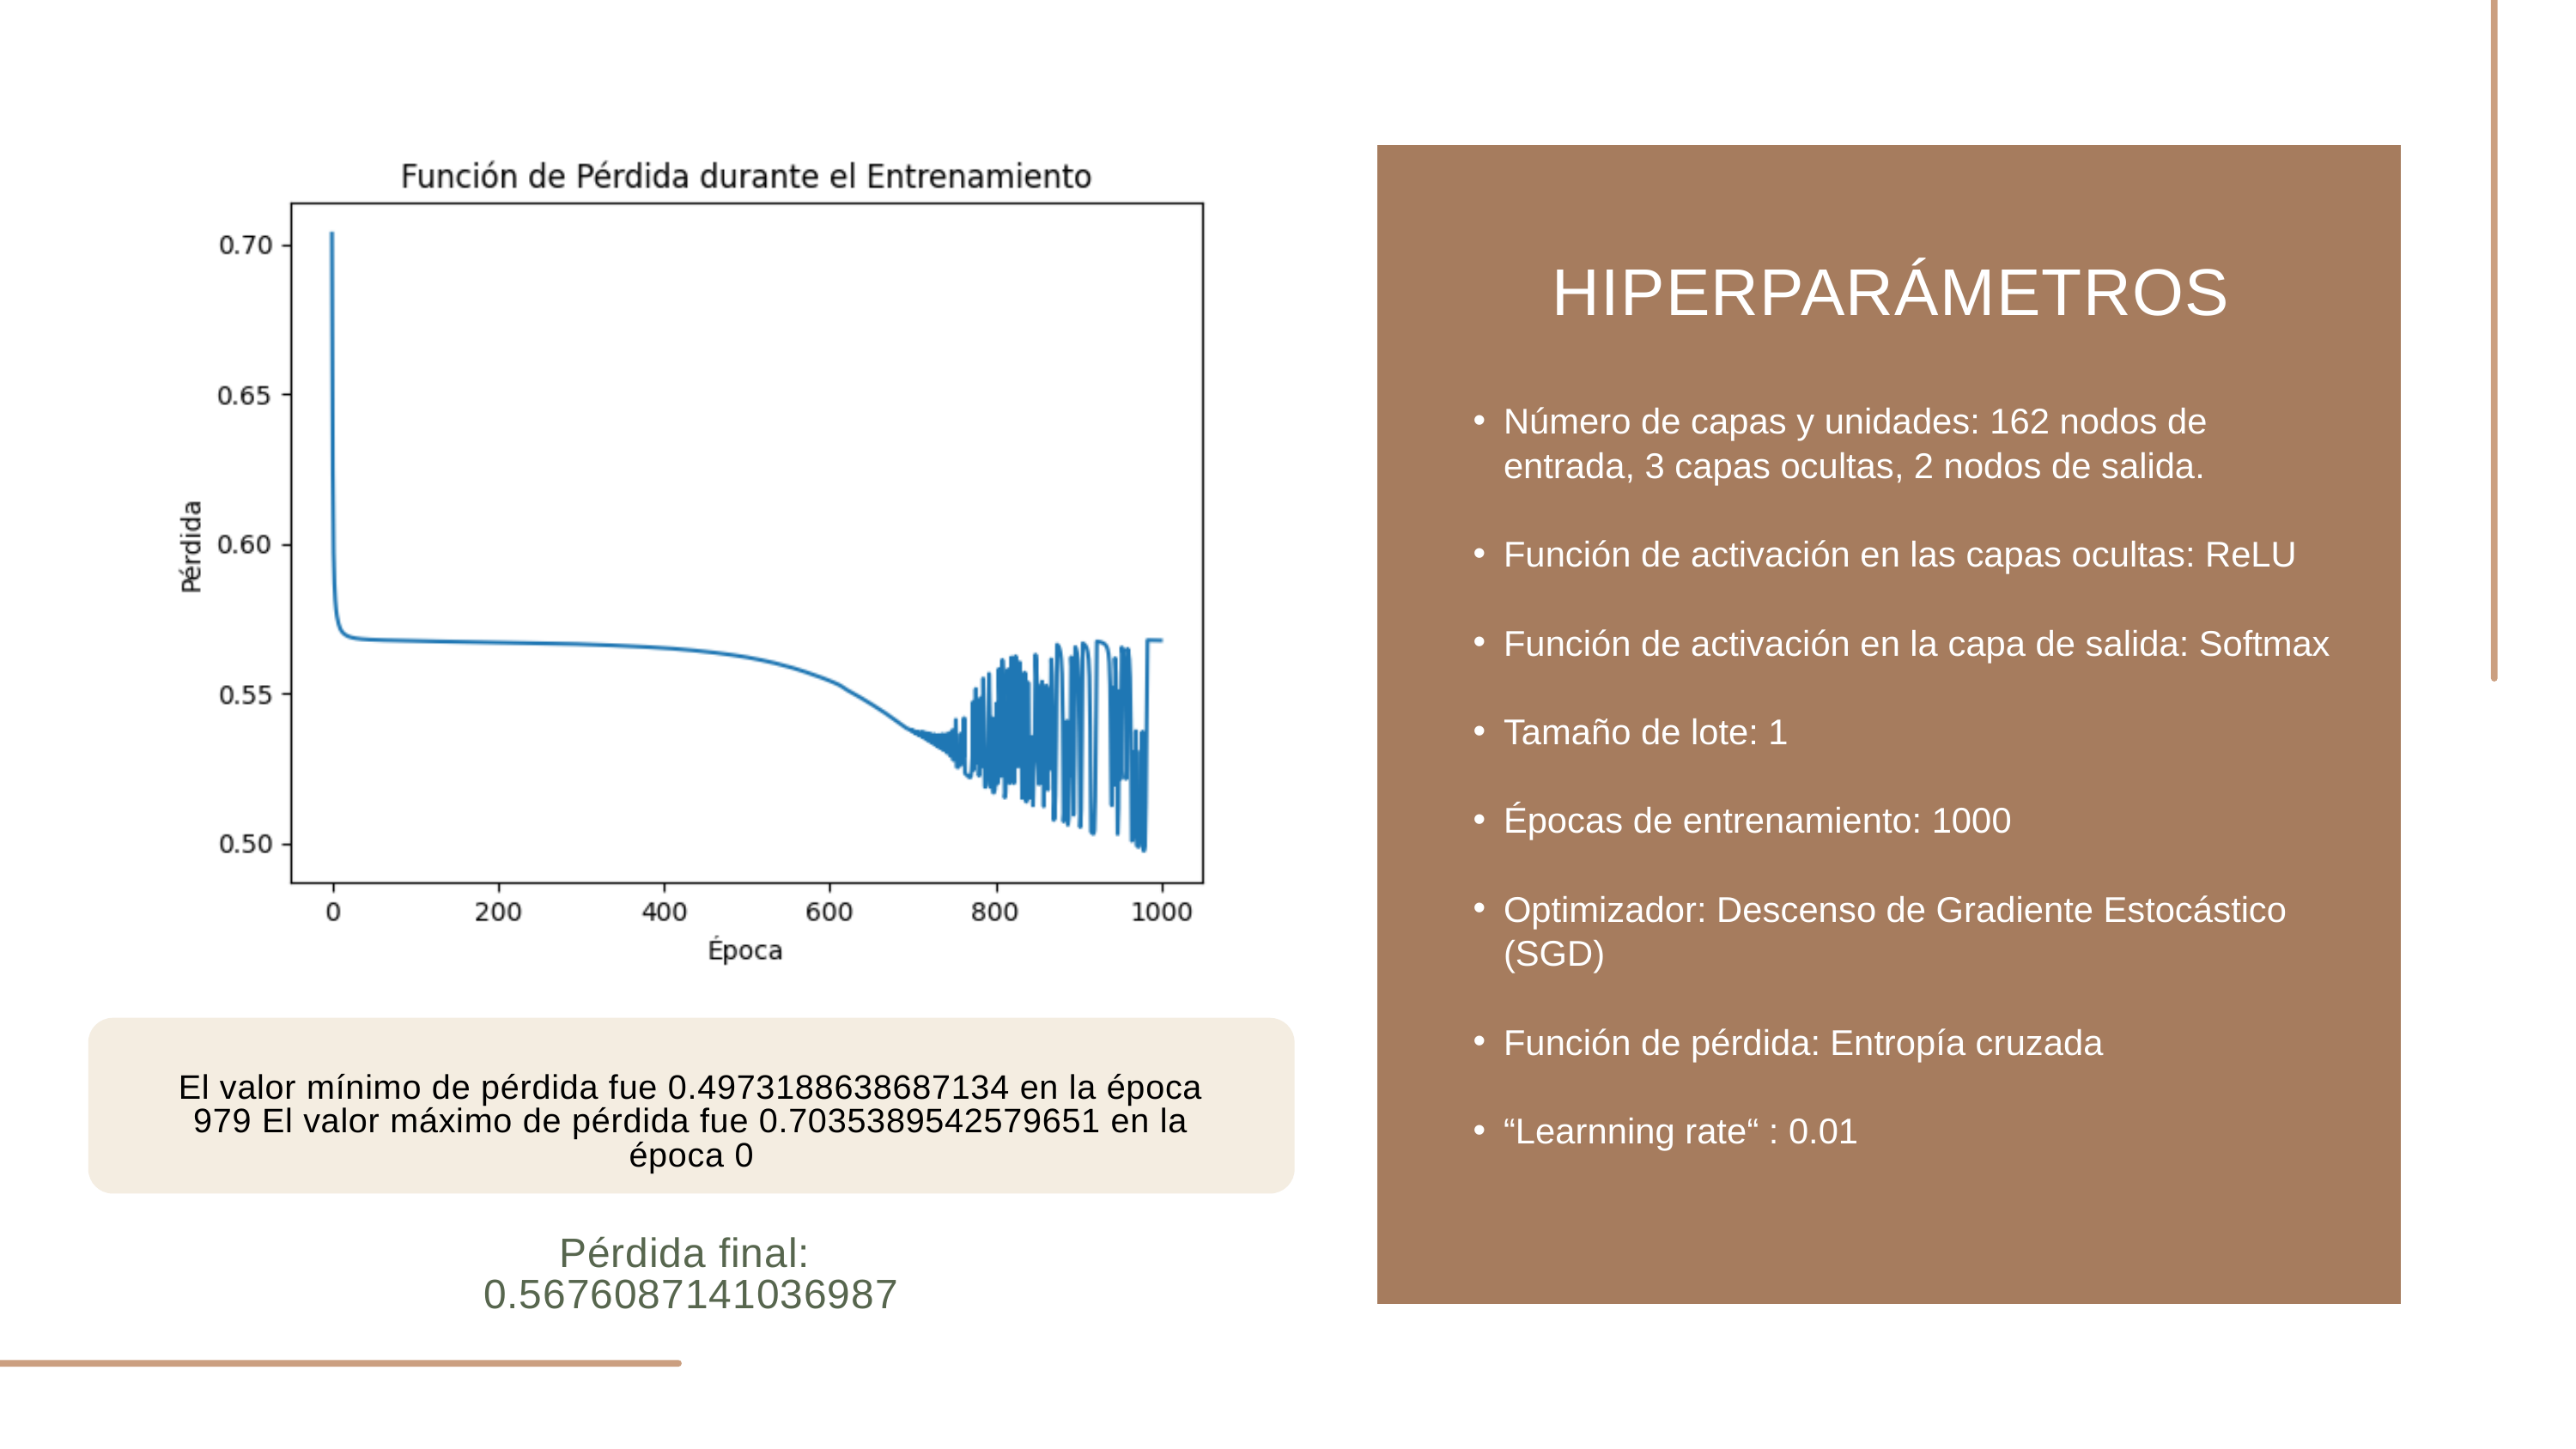

HIPERPARÁMETROS
Número de capas y unidades: 162 nodos de entrada, 3 capas ocultas, 2 nodos de salida.

Función de activación en las capas ocultas: ReLU

Función de activación en la capa de salida: Softmax

Tamaño de lote: 1

Épocas de entrenamiento: 1000

Optimizador: Descenso de Gradiente Estocástico (SGD)

Función de pérdida: Entropía cruzada

“Learnning rate“ : 0.01

El valor mínimo de pérdida fue 0.4973188638687134 en la época 979 El valor máximo de pérdida fue 0.7035389542579651 en la época 0
Pérdida final:  0.5676087141036987